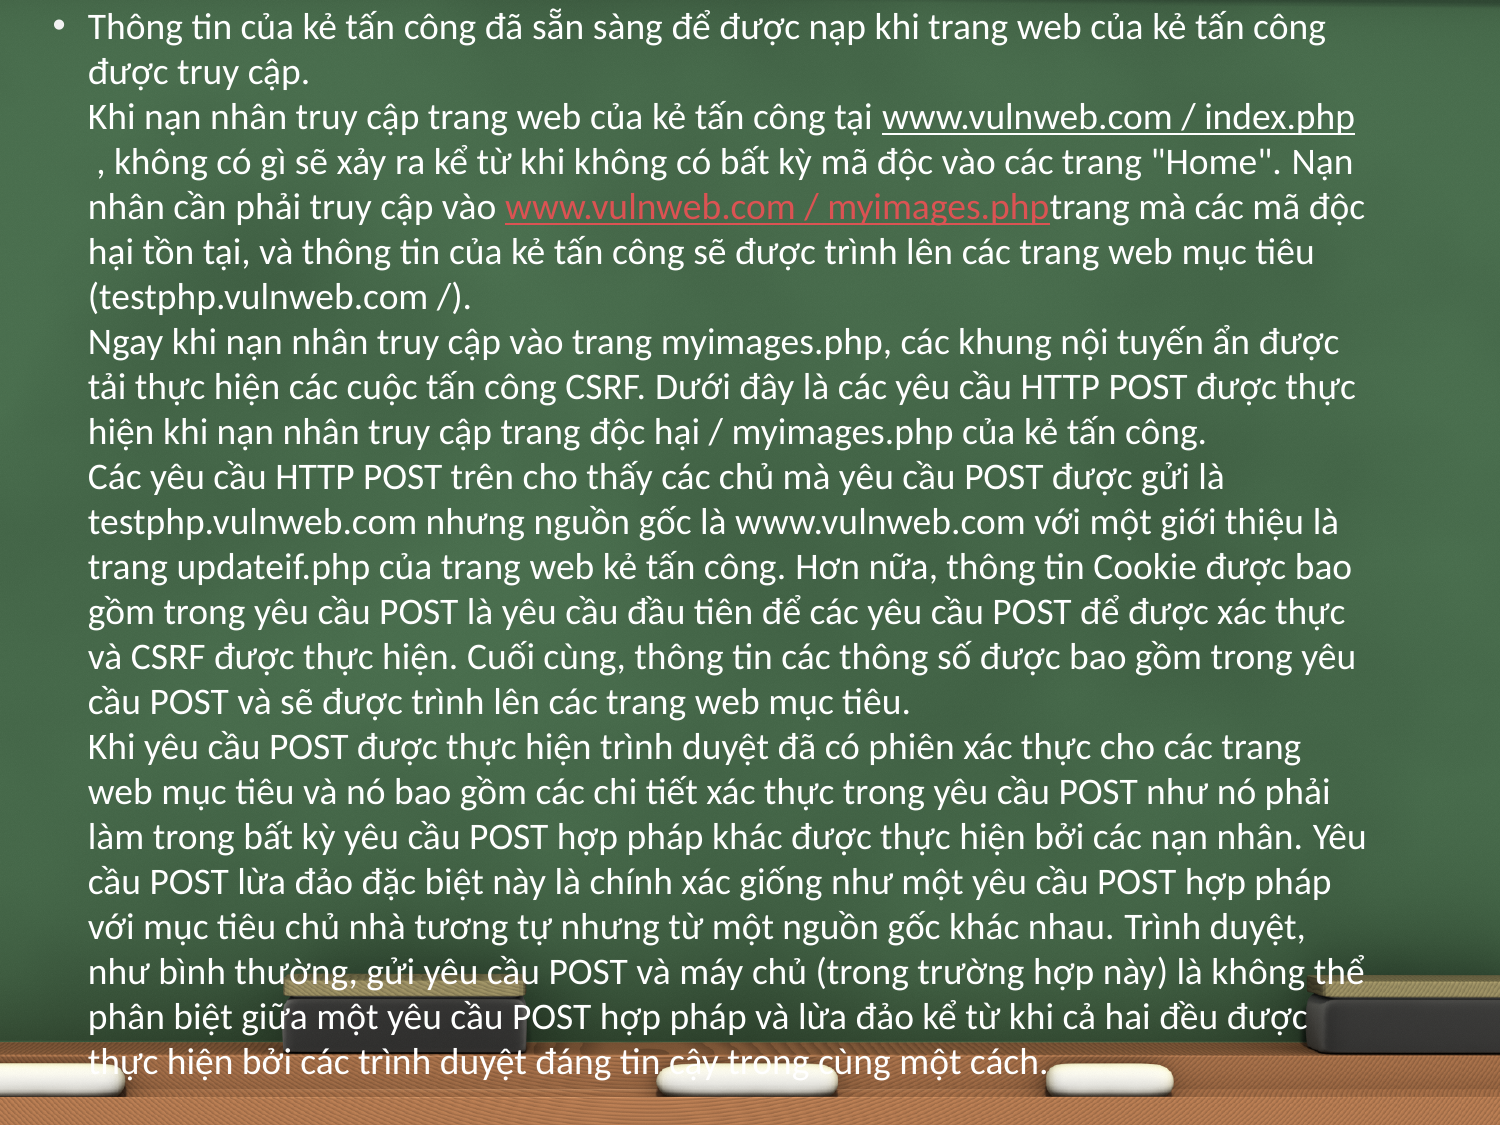

# Thông tin của kẻ tấn công đã sẵn sàng để được nạp khi trang web của kẻ tấn công được truy cập. Khi nạn nhân truy cập trang web của kẻ tấn công tại www.vulnweb.com / index.php , không có gì sẽ xảy ra kể từ khi không có bất kỳ mã độc vào các trang "Home". Nạn nhân cần phải truy cập vào www.vulnweb.com / myimages.phptrang mà các mã độc hại tồn tại, và thông tin của kẻ tấn công sẽ được trình lên các trang web mục tiêu (testphp.vulnweb.com /). Ngay khi nạn nhân truy cập vào trang myimages.php, các khung nội tuyến ẩn được tải thực hiện các cuộc tấn công CSRF. Dưới đây là các yêu cầu HTTP POST được thực hiện khi nạn nhân truy cập trang độc hại / myimages.php của kẻ tấn công. Các yêu cầu HTTP POST trên cho thấy các chủ mà yêu cầu POST được gửi là testphp.vulnweb.com nhưng nguồn gốc là www.vulnweb.com với một giới thiệu là trang updateif.php của trang web kẻ tấn công. Hơn nữa, thông tin Cookie được bao gồm trong yêu cầu POST là yêu cầu đầu tiên để các yêu cầu POST để được xác thực và CSRF được thực hiện. Cuối cùng, thông tin các thông số được bao gồm trong yêu cầu POST và sẽ được trình lên các trang web mục tiêu. Khi yêu cầu POST được thực hiện trình duyệt đã có phiên xác thực cho các trang web mục tiêu và nó bao gồm các chi tiết xác thực trong yêu cầu POST như nó phải làm trong bất kỳ yêu cầu POST hợp pháp khác được thực hiện bởi các nạn nhân. Yêu cầu POST lừa đảo đặc biệt này là chính xác giống như một yêu cầu POST hợp pháp với mục tiêu chủ nhà tương tự nhưng từ một nguồn gốc khác nhau. Trình duyệt, như bình thường, gửi yêu cầu POST và máy chủ (trong trường hợp này) là không thể phân biệt giữa một yêu cầu POST hợp pháp và lừa đảo kể từ khi cả hai đều được thực hiện bởi các trình duyệt đáng tin cậy trong cùng một cách.